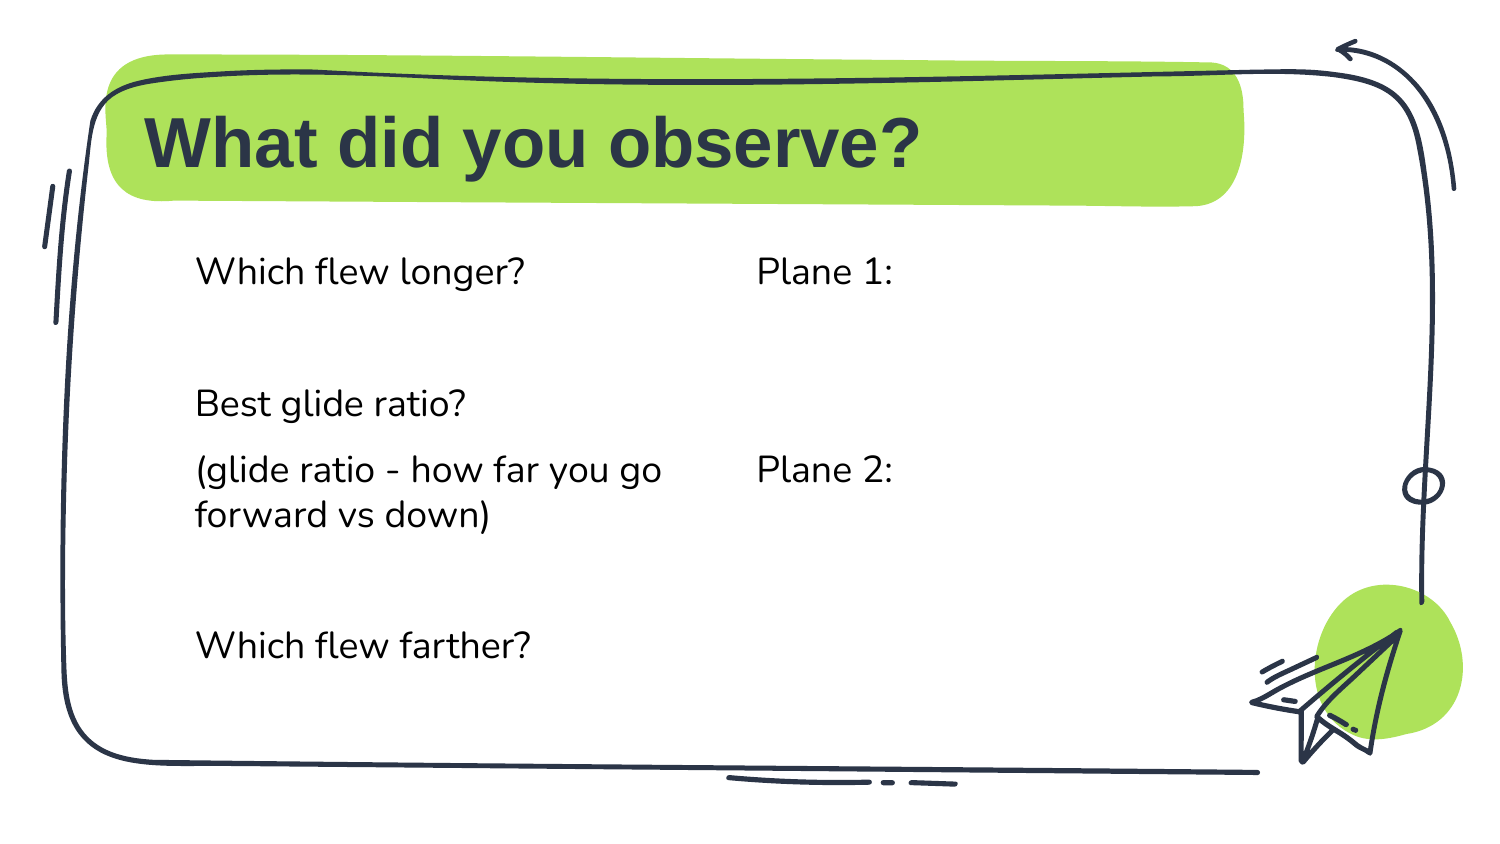

# What did you observe?
Which flew longer?

Best glide ratio?
(glide ratio - how far you go forward vs down)

Which flew farther?

Plane 1:

Plane 2: